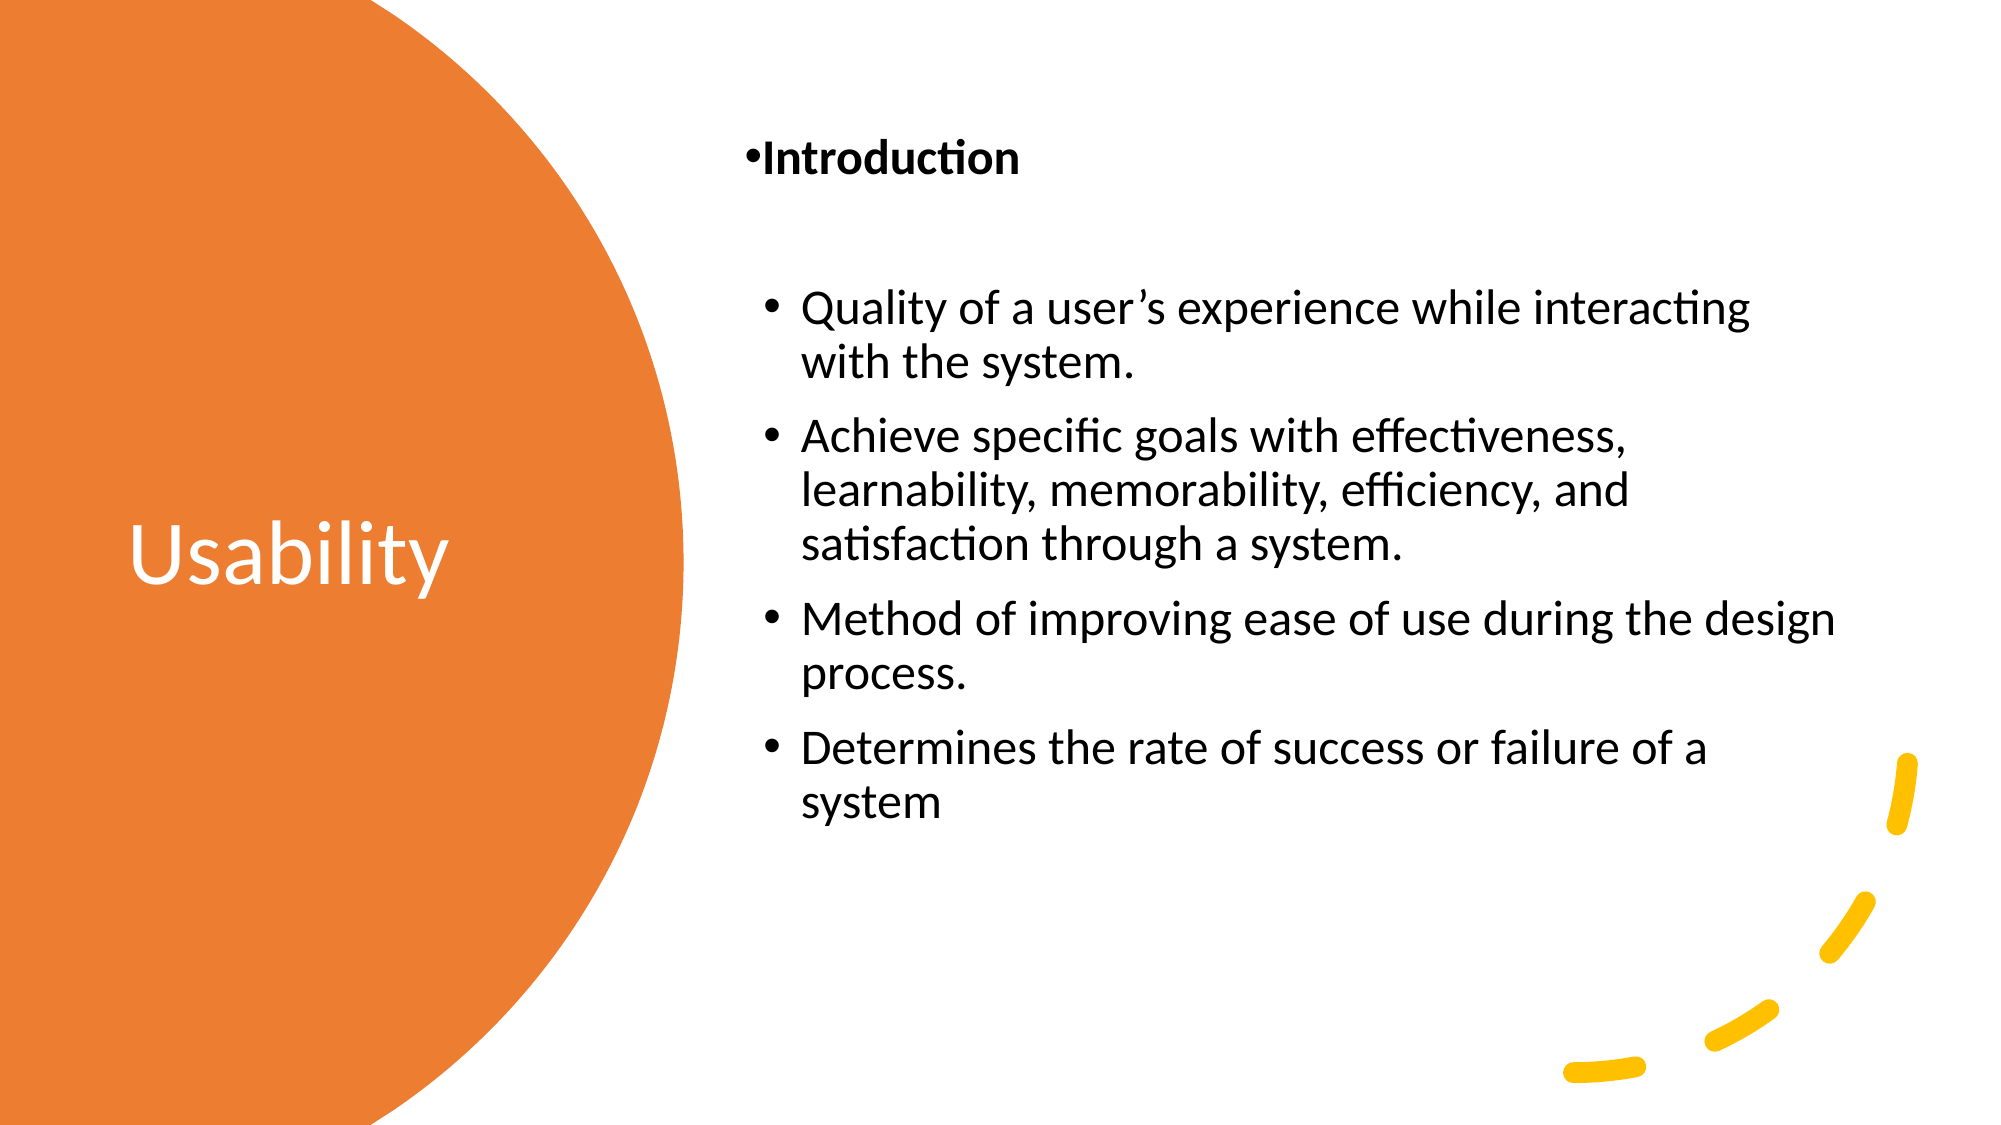

Introduction

Quality of a user’s experience while interacting with the system.
Achieve specific goals with effectiveness, learnability, memorability, efficiency, and satisfaction through a system.
Method of improving ease of use during the design process.
Determines the rate of success or failure of a system

# Usability